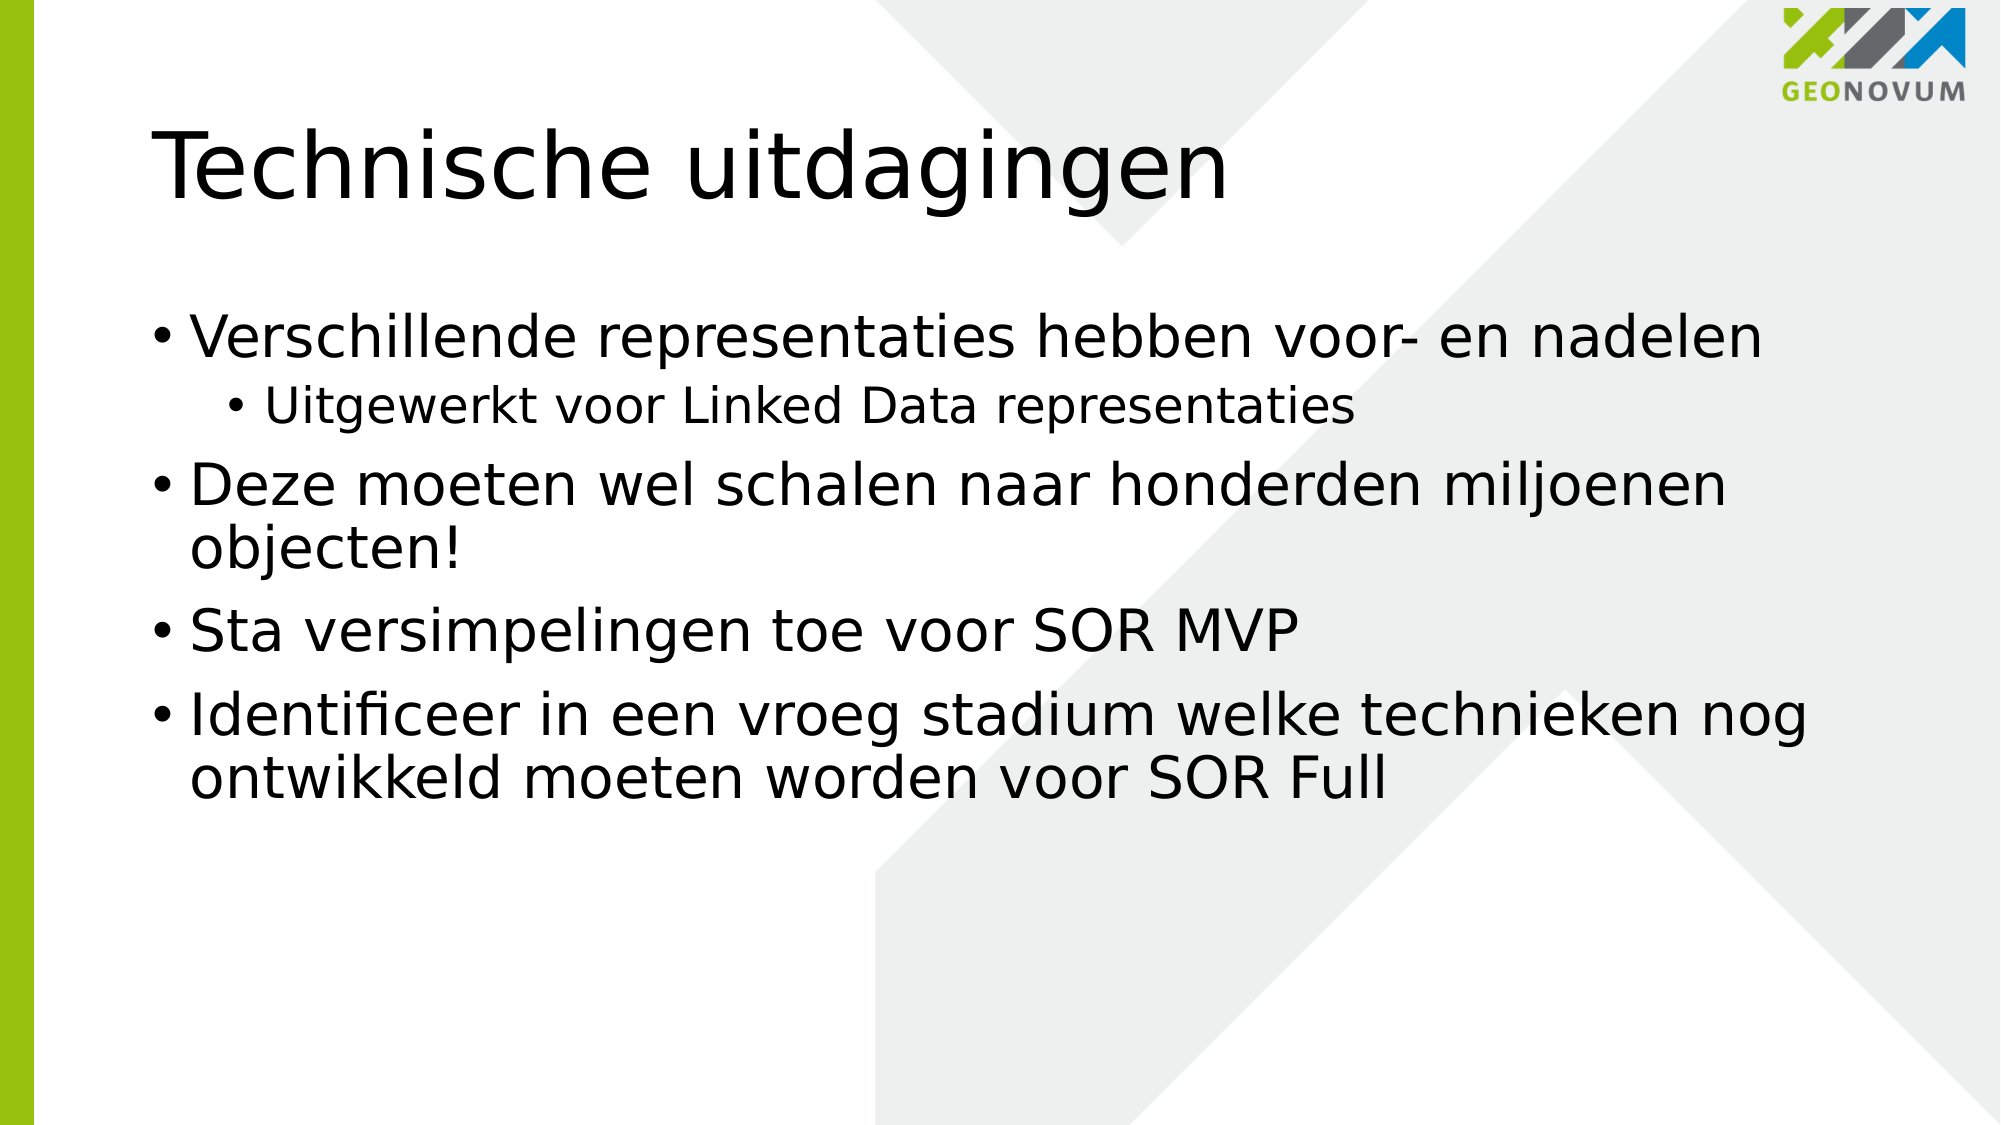

# Technische uitdagingen
Verschillende representaties hebben voor- en nadelen
Uitgewerkt voor Linked Data representaties
Deze moeten wel schalen naar honderden miljoenen objecten!
Sta versimpelingen toe voor SOR MVP
Identificeer in een vroeg stadium welke technieken nog ontwikkeld moeten worden voor SOR Full